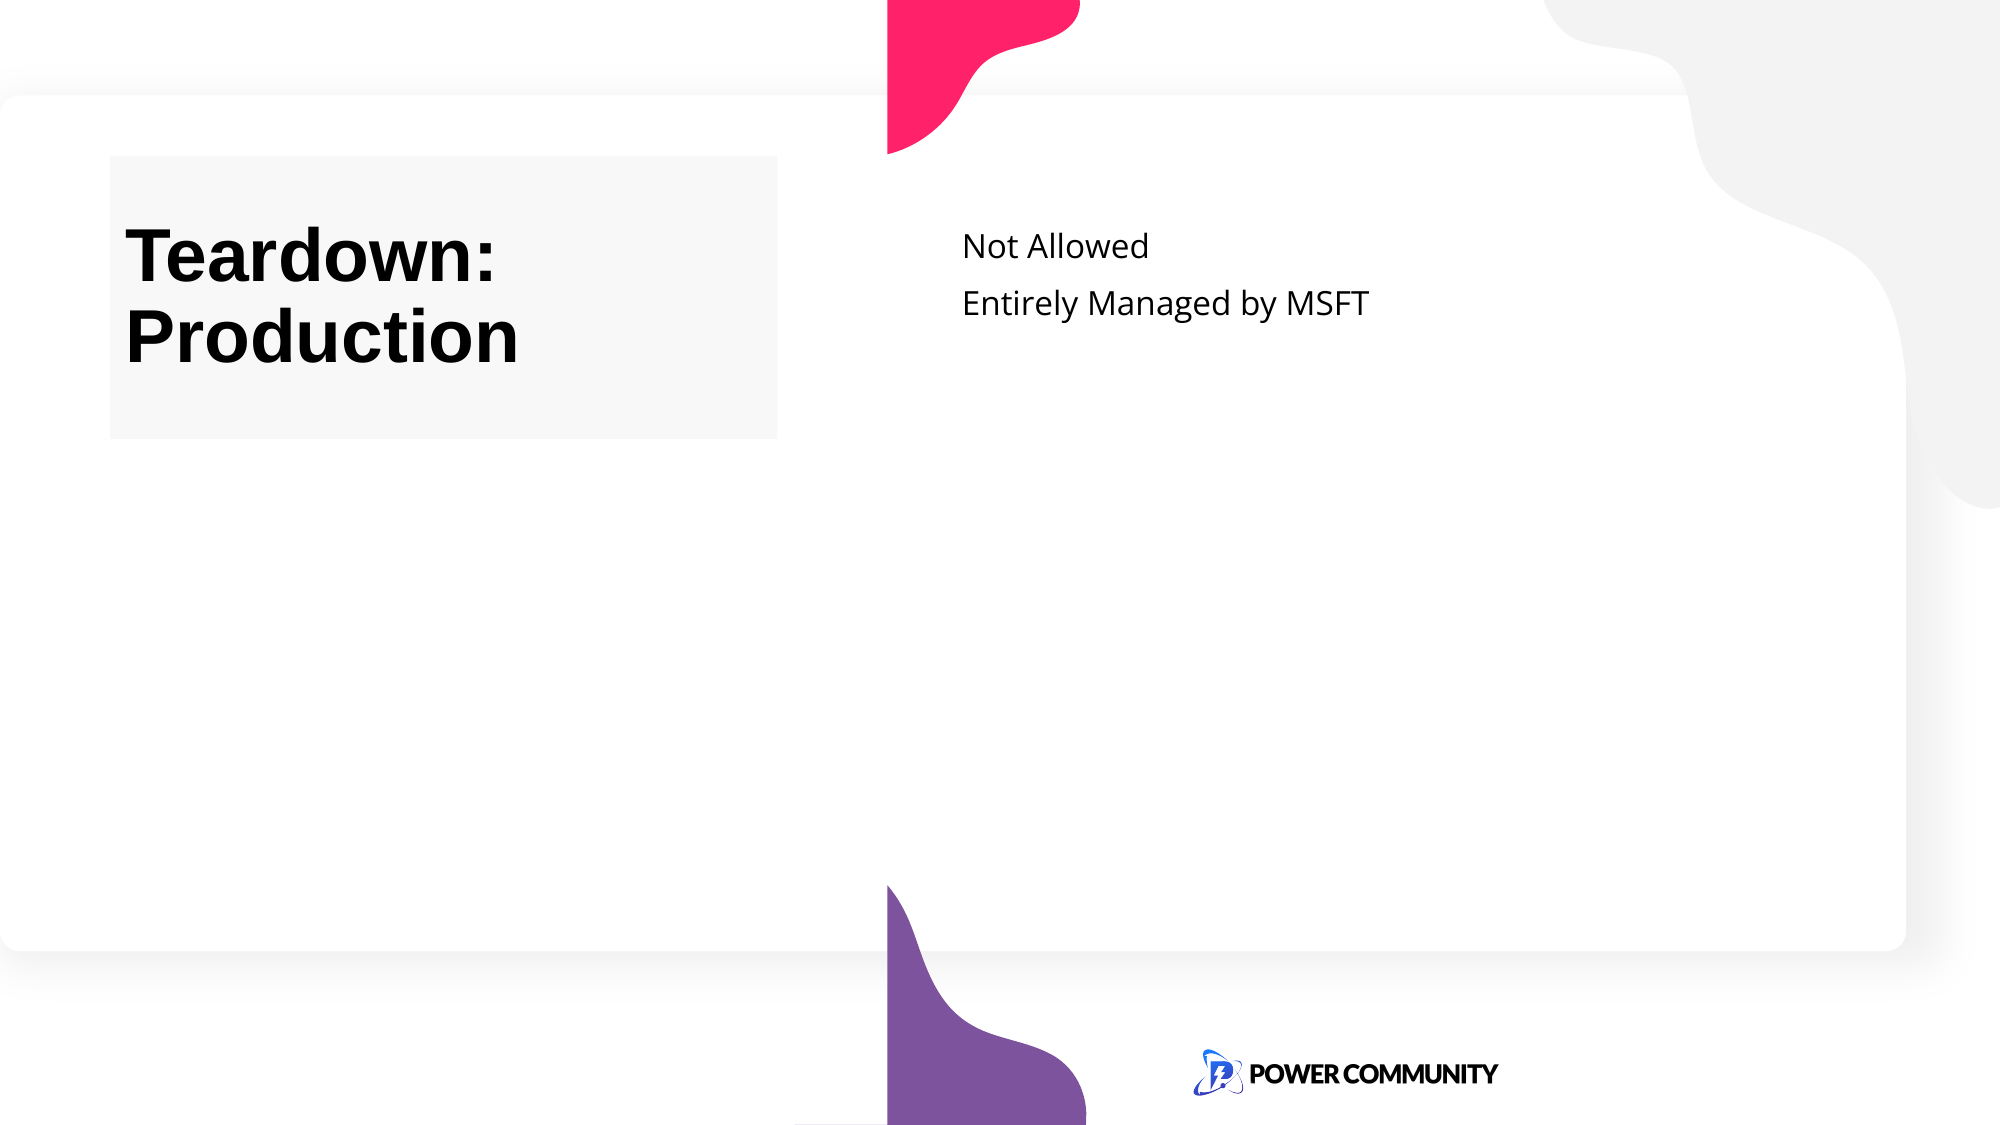

# Teardown: Production

Not Allowed
Entirely Managed by MSFT